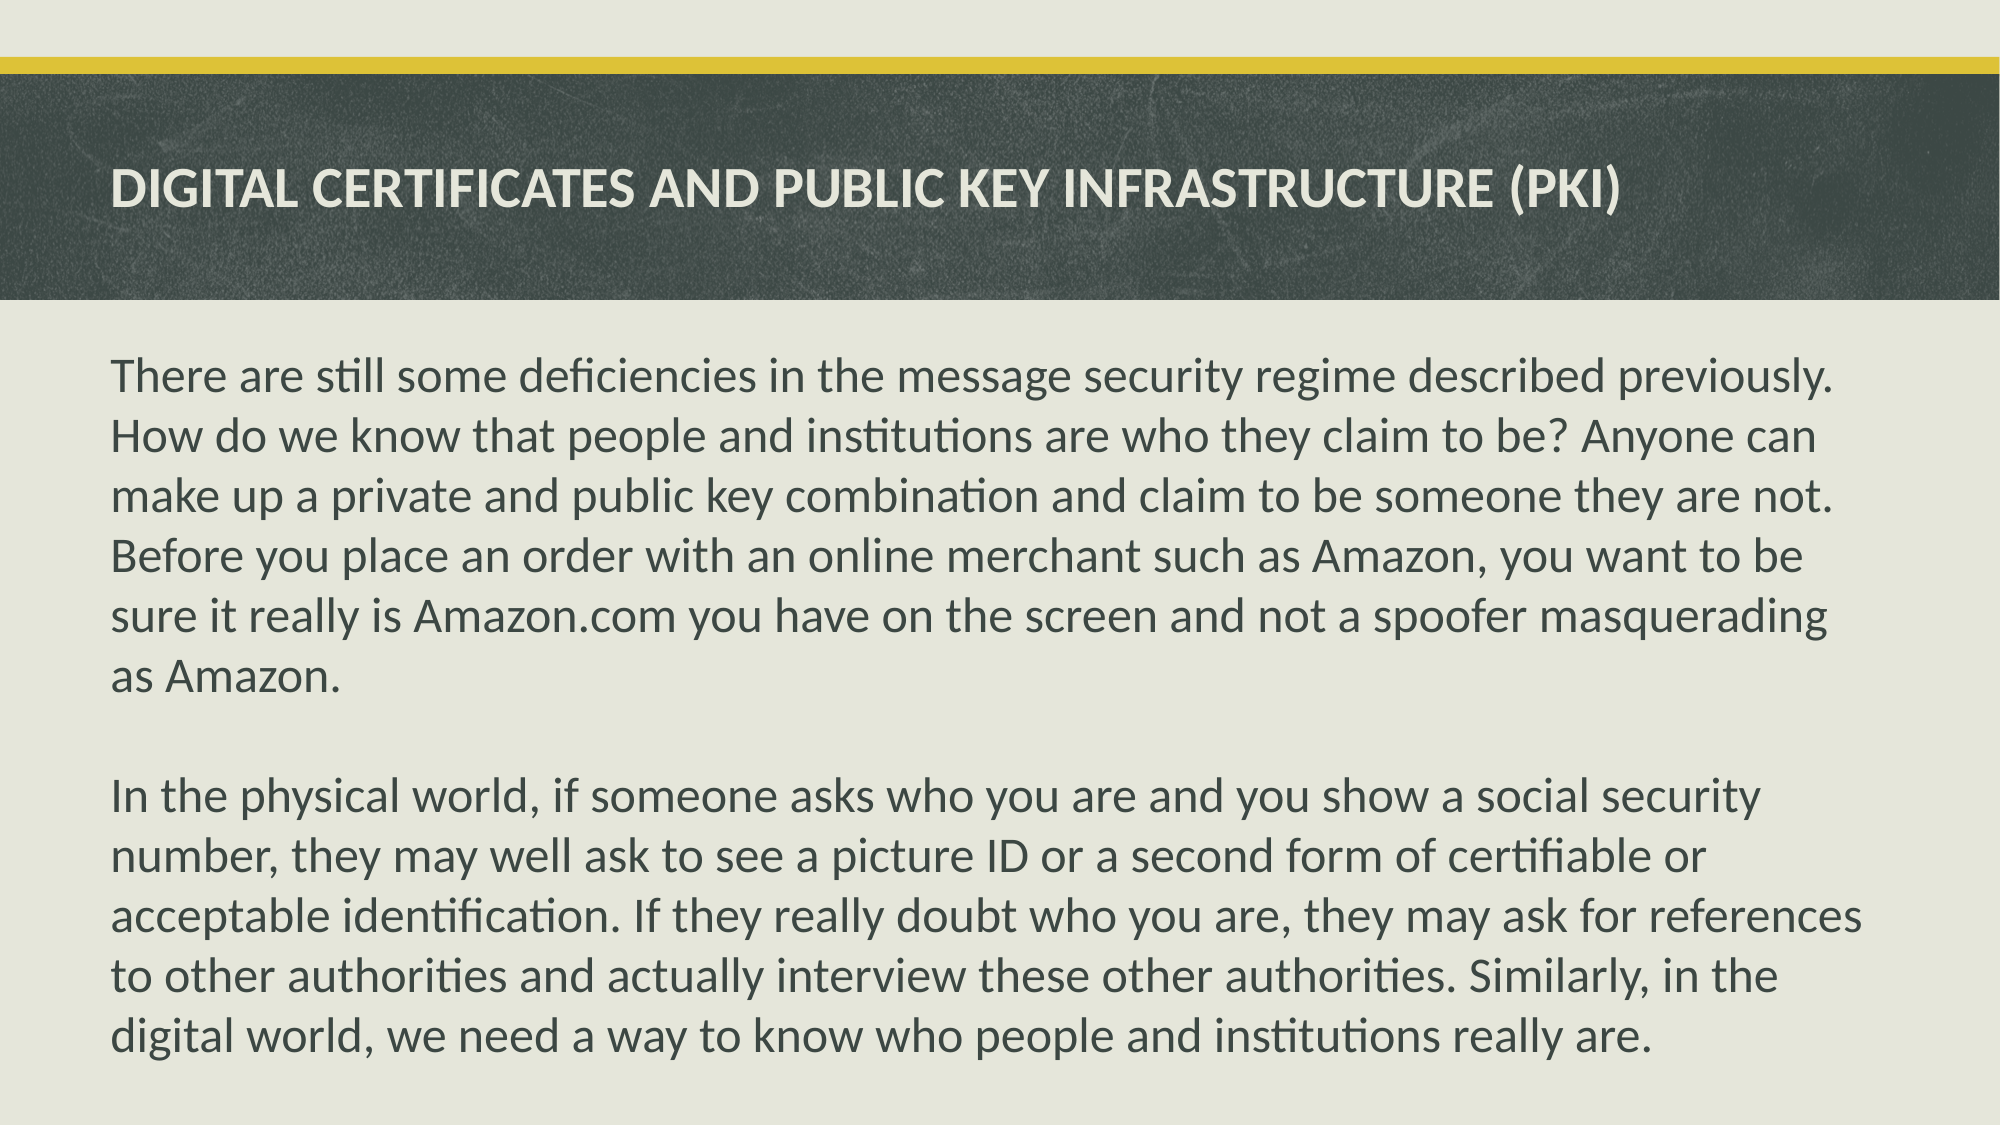

# DIGITAL CERTIFICATES AND PUBLIC KEY INFRASTRUCTURE (PKI)
There are still some deficiencies in the message security regime described previously. How do we know that people and institutions are who they claim to be? Anyone can make up a private and public key combination and claim to be someone they are not. Before you place an order with an online merchant such as Amazon, you want to be sure it really is Amazon.com you have on the screen and not a spoofer masquerading as Amazon.

In the physical world, if someone asks who you are and you show a social security number, they may well ask to see a picture ID or a second form of certifiable or acceptable identification. If they really doubt who you are, they may ask for references to other authorities and actually interview these other authorities. Similarly, in the digital world, we need a way to know who people and institutions really are.